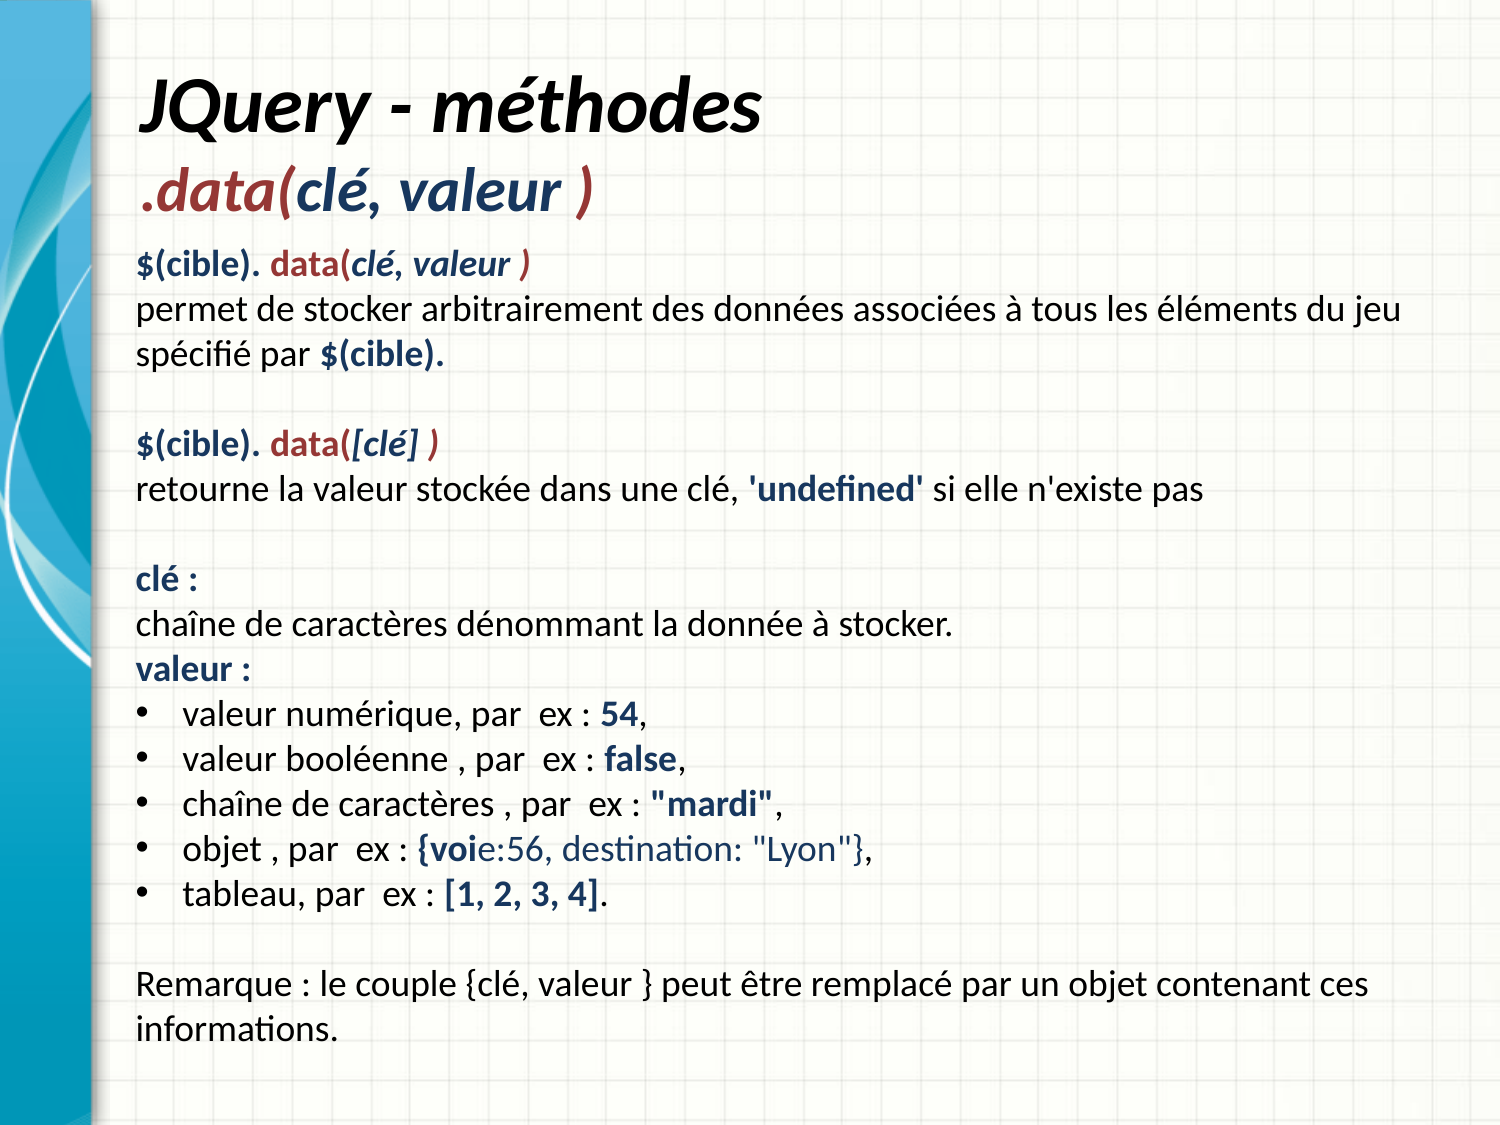

# JQuery - méthodes .data(clé, valeur )
$(cible). data(clé, valeur )
permet de stocker arbitrairement des données associées à tous les éléments du jeu spécifié par $(cible).

$(cible). data([clé] )
retourne la valeur stockée dans une clé, 'undefined' si elle n'existe pas

clé :
chaîne de caractères dénommant la donnée à stocker.
valeur :
valeur numérique, par  ex : 54,
valeur booléenne , par  ex : false,
chaîne de caractères , par  ex : "mardi",
objet , par  ex : {voie:56, destination: "Lyon"},
tableau, par  ex : [1, 2, 3, 4].

Remarque : le couple {clé, valeur } peut être remplacé par un objet contenant ces informations.